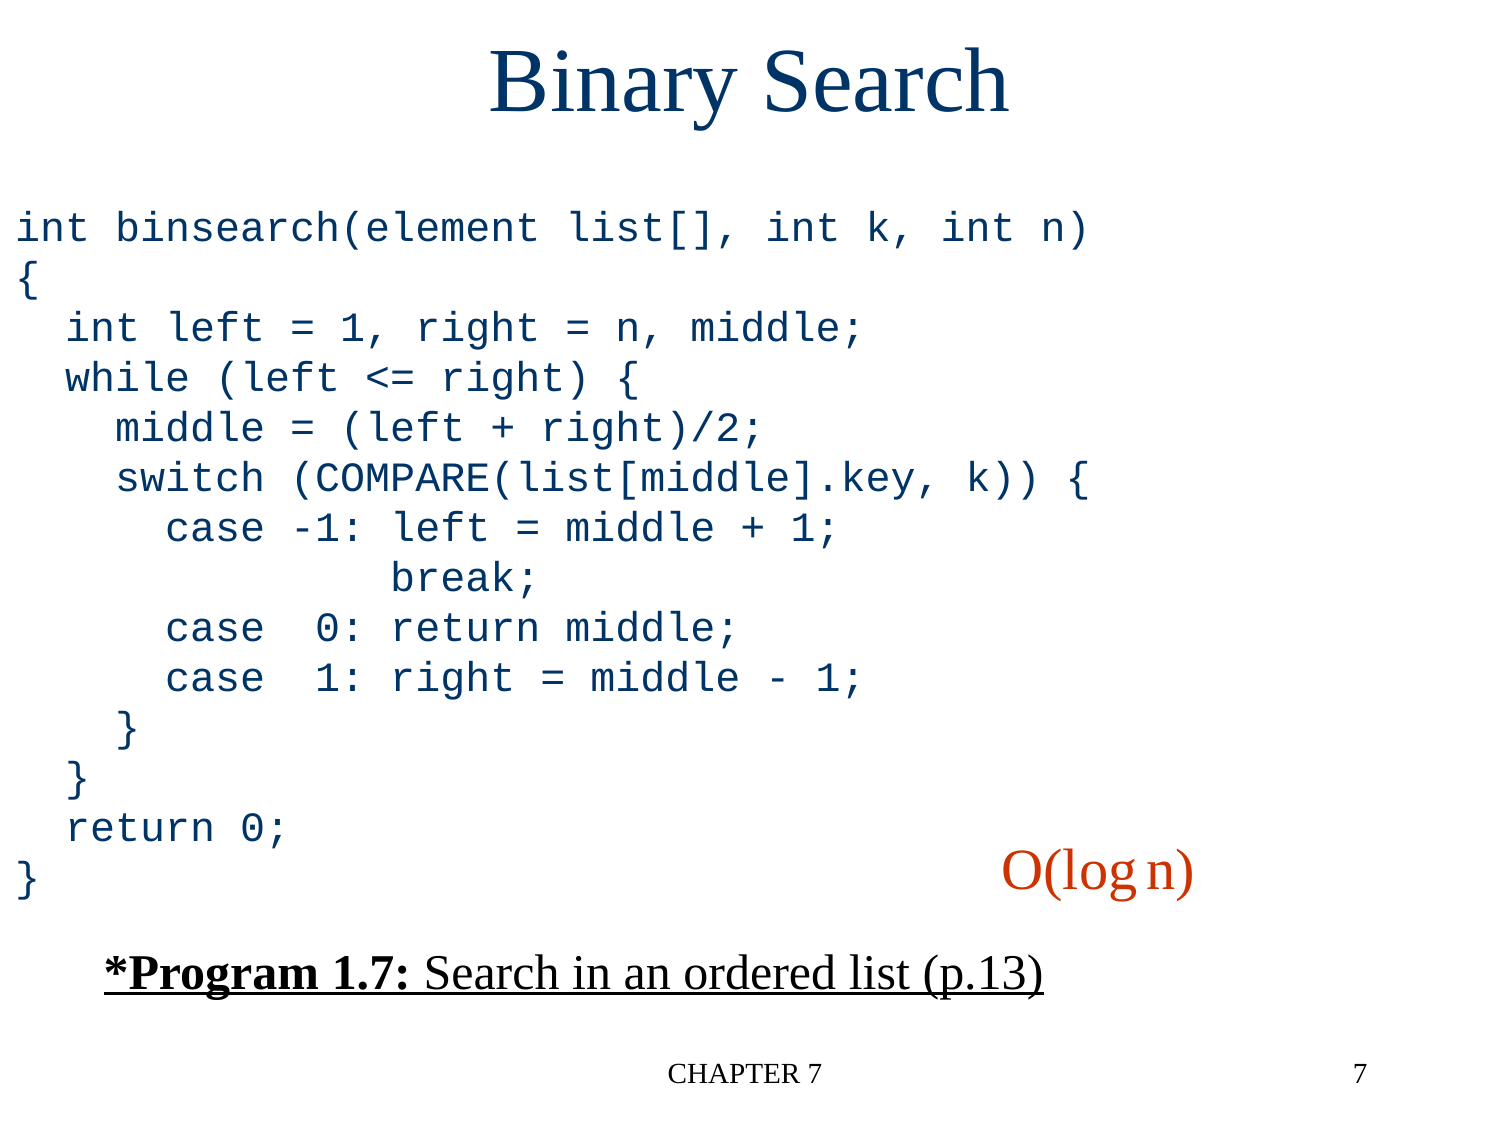

# int binsearch(element list[], int k, int n) { int left = 1, right = n, middle; while (left <= right) { middle = (left + right)/2; switch (COMPARE(list[middle].key, k)) { case -1: left = middle + 1; break; case  0: return middle; case  1: right = middle - 1; } } return 0; }
Binary Search
O(log n)
*Program 1.7: Search in an ordered list (p.13)
CHAPTER 7
7